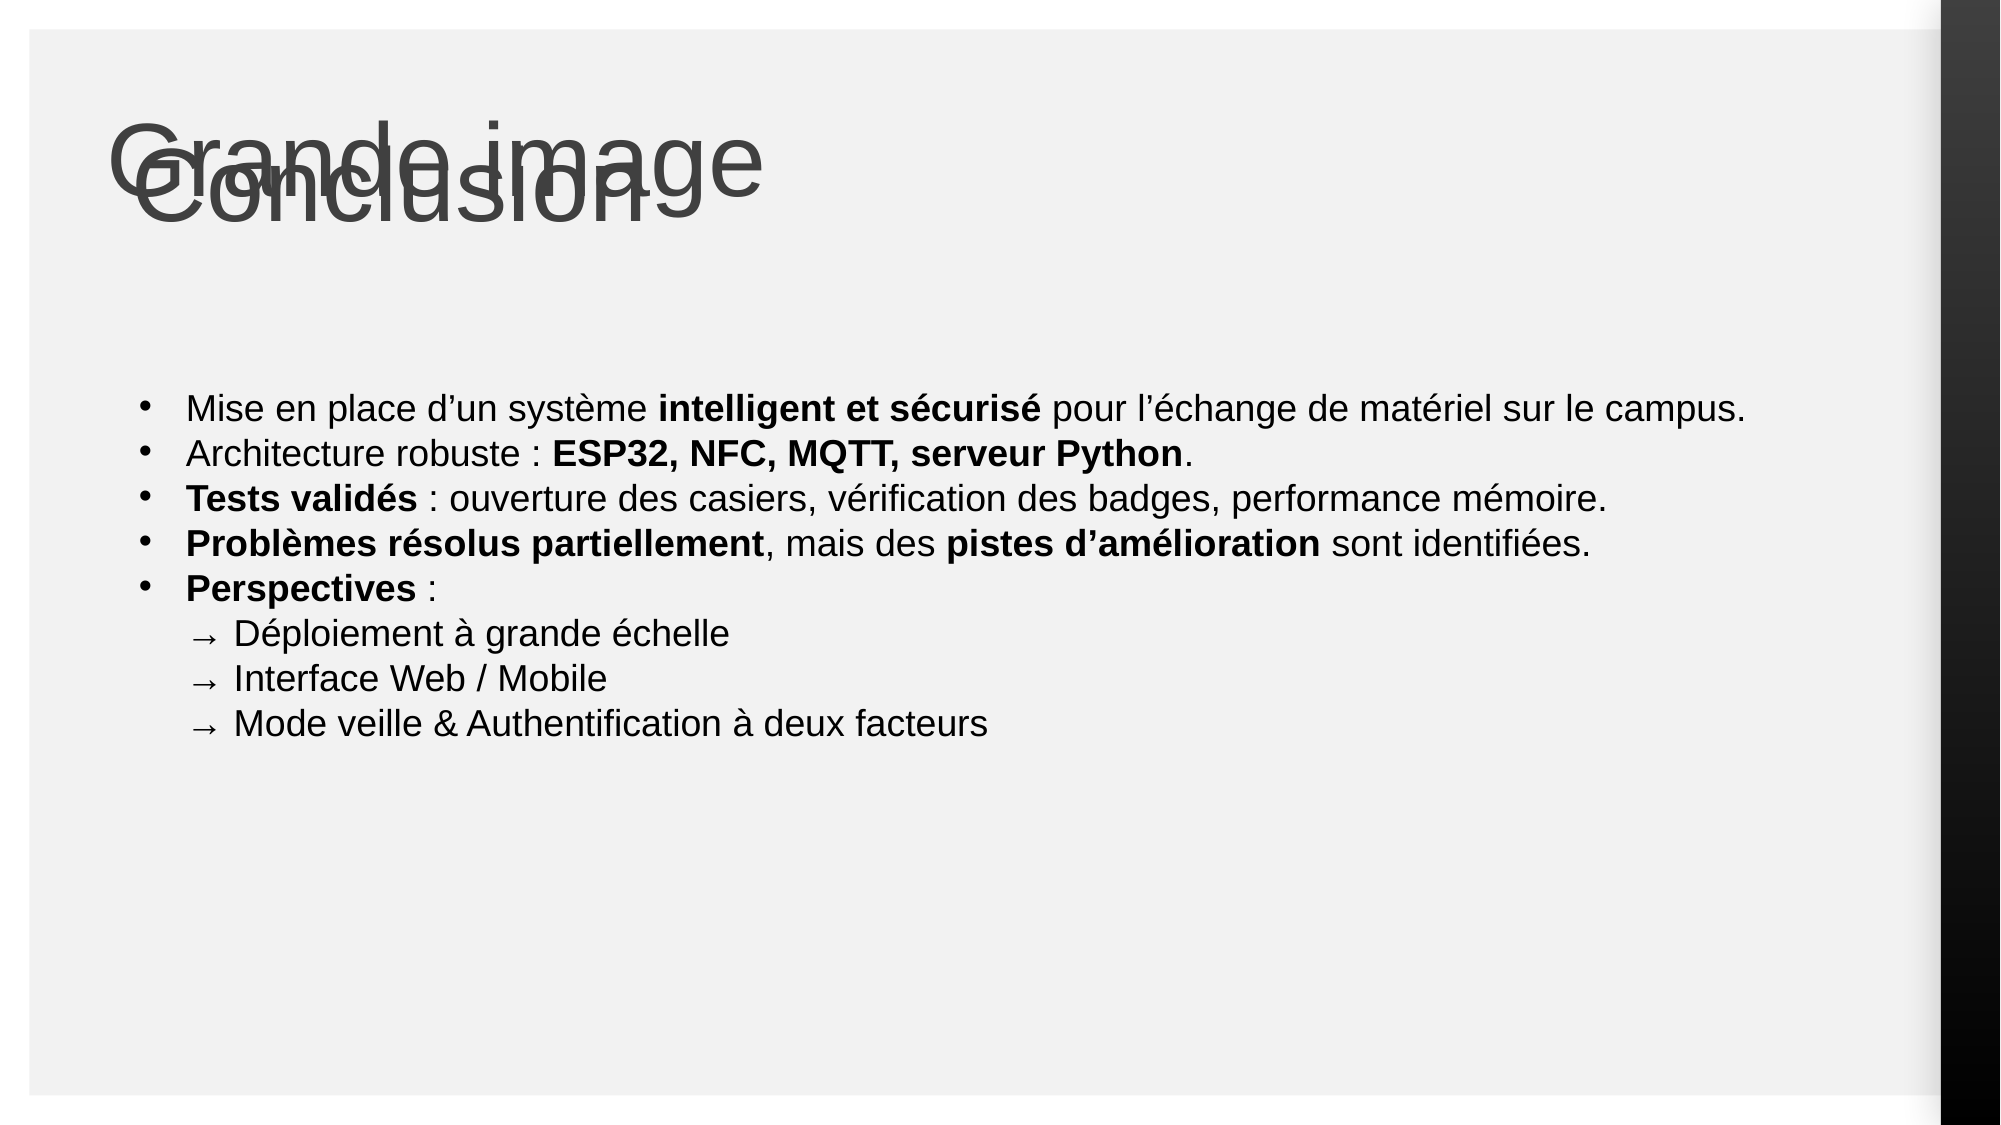

# Grande image
Conclusion
Mise en place d’un système intelligent et sécurisé pour l’échange de matériel sur le campus.
Architecture robuste : ESP32, NFC, MQTT, serveur Python.
Tests validés : ouverture des casiers, vérification des badges, performance mémoire.
Problèmes résolus partiellement, mais des pistes d’amélioration sont identifiées.
Perspectives :
→ Déploiement à grande échelle
→ Interface Web / Mobile
→ Mode veille & Authentification à deux facteurs